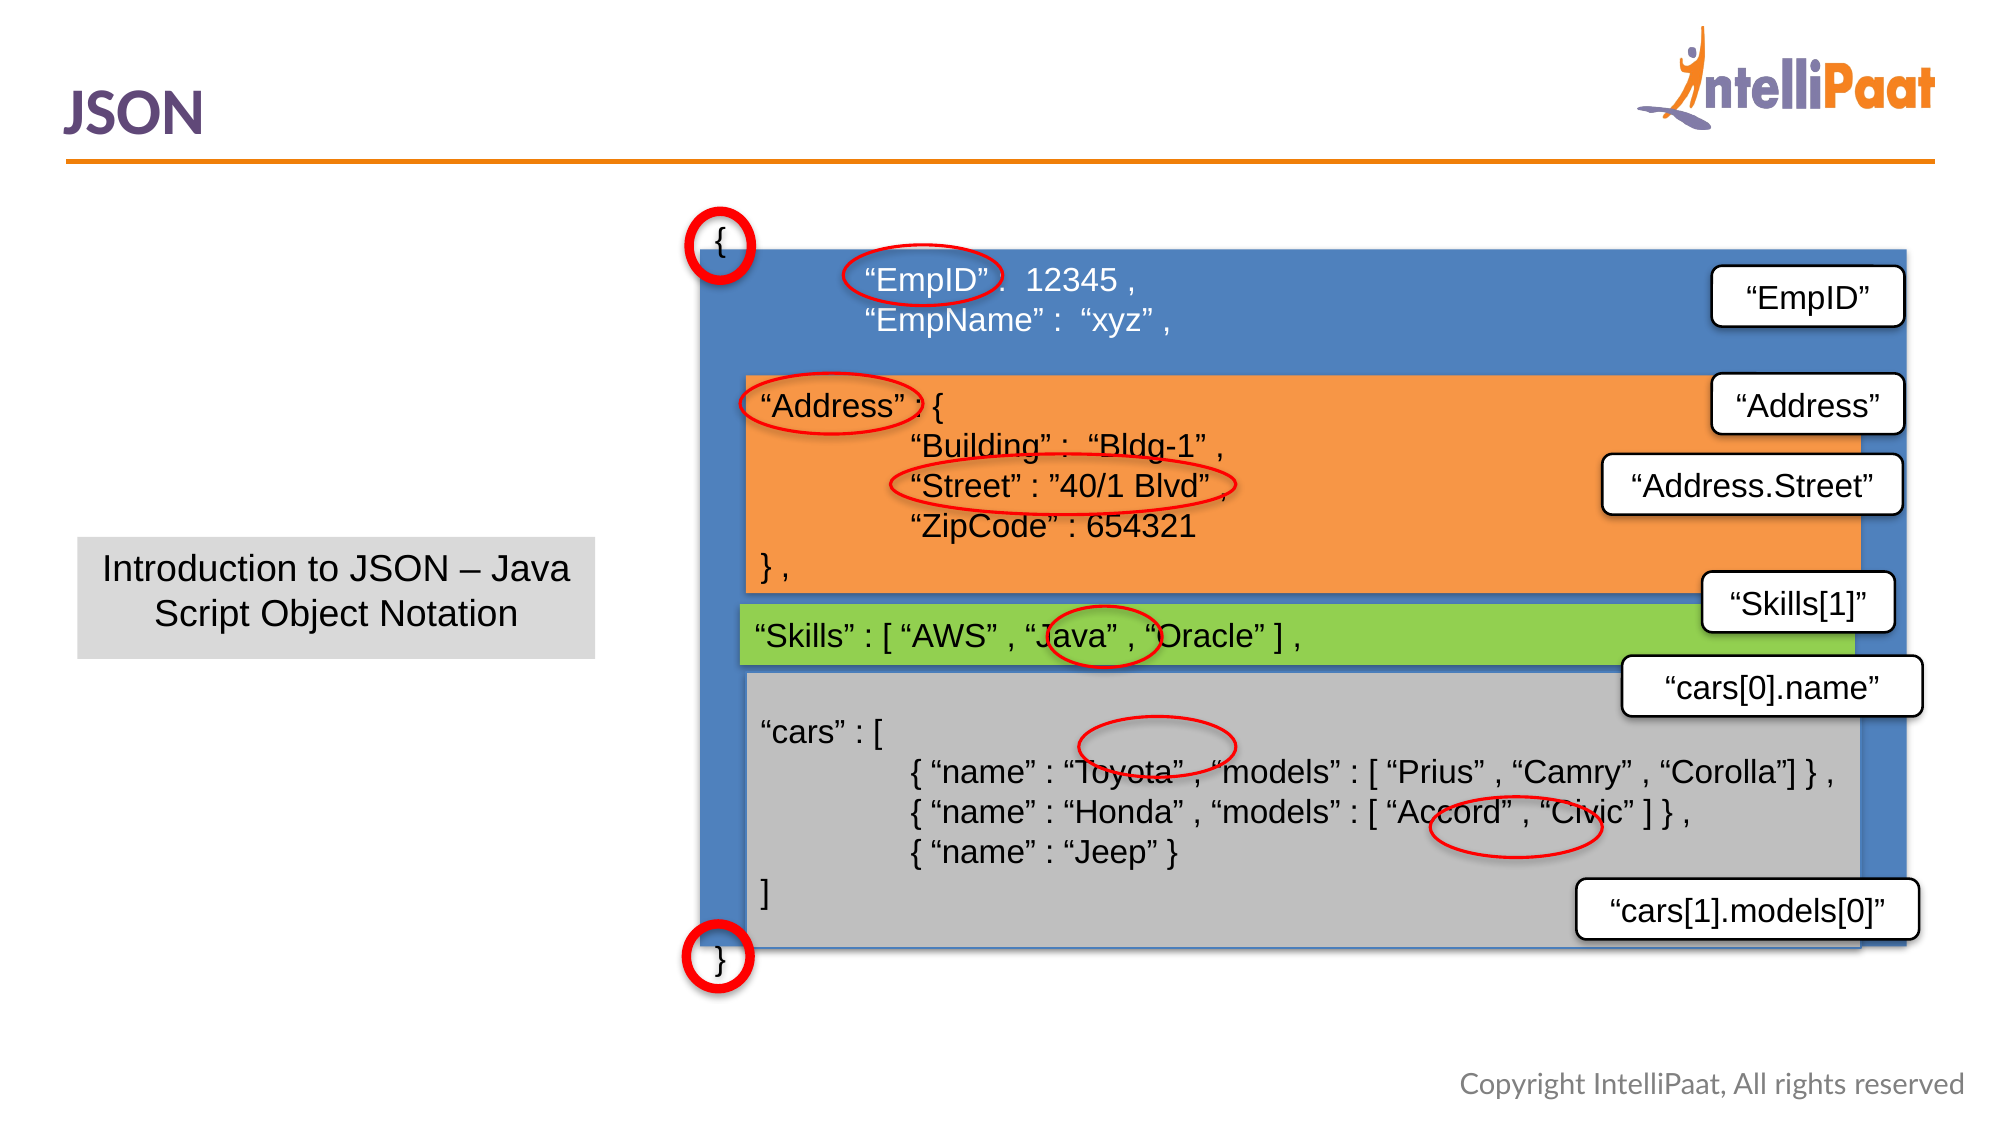

JSON

{
	“EmpID” :  12345 ,
	“EmpName” :  “xyz” ,

}
“EmpID”

“Address”
“Address” : {
	“Building” :  “Bldg-1” ,
	“Street” : ”40/1 Blvd” ,
	“ZipCode” : 654321
} ,

“Address.Street”
Introduction to JSON – Java Script Object Notation
“Skills[1]”
“Skills” : [ “AWS” , “Java” , “Oracle” ] ,

“cars[0].name”
“cars” : [
	{ “name” : “Toyota” , “models” : [ “Prius” , “Camry” , “Corolla”] } ,
	{ “name” : “Honda” , “models” : [ “Accord” , “Civic” ] } ,
	{ “name” : “Jeep” }
]

“cars[1].models[0]”